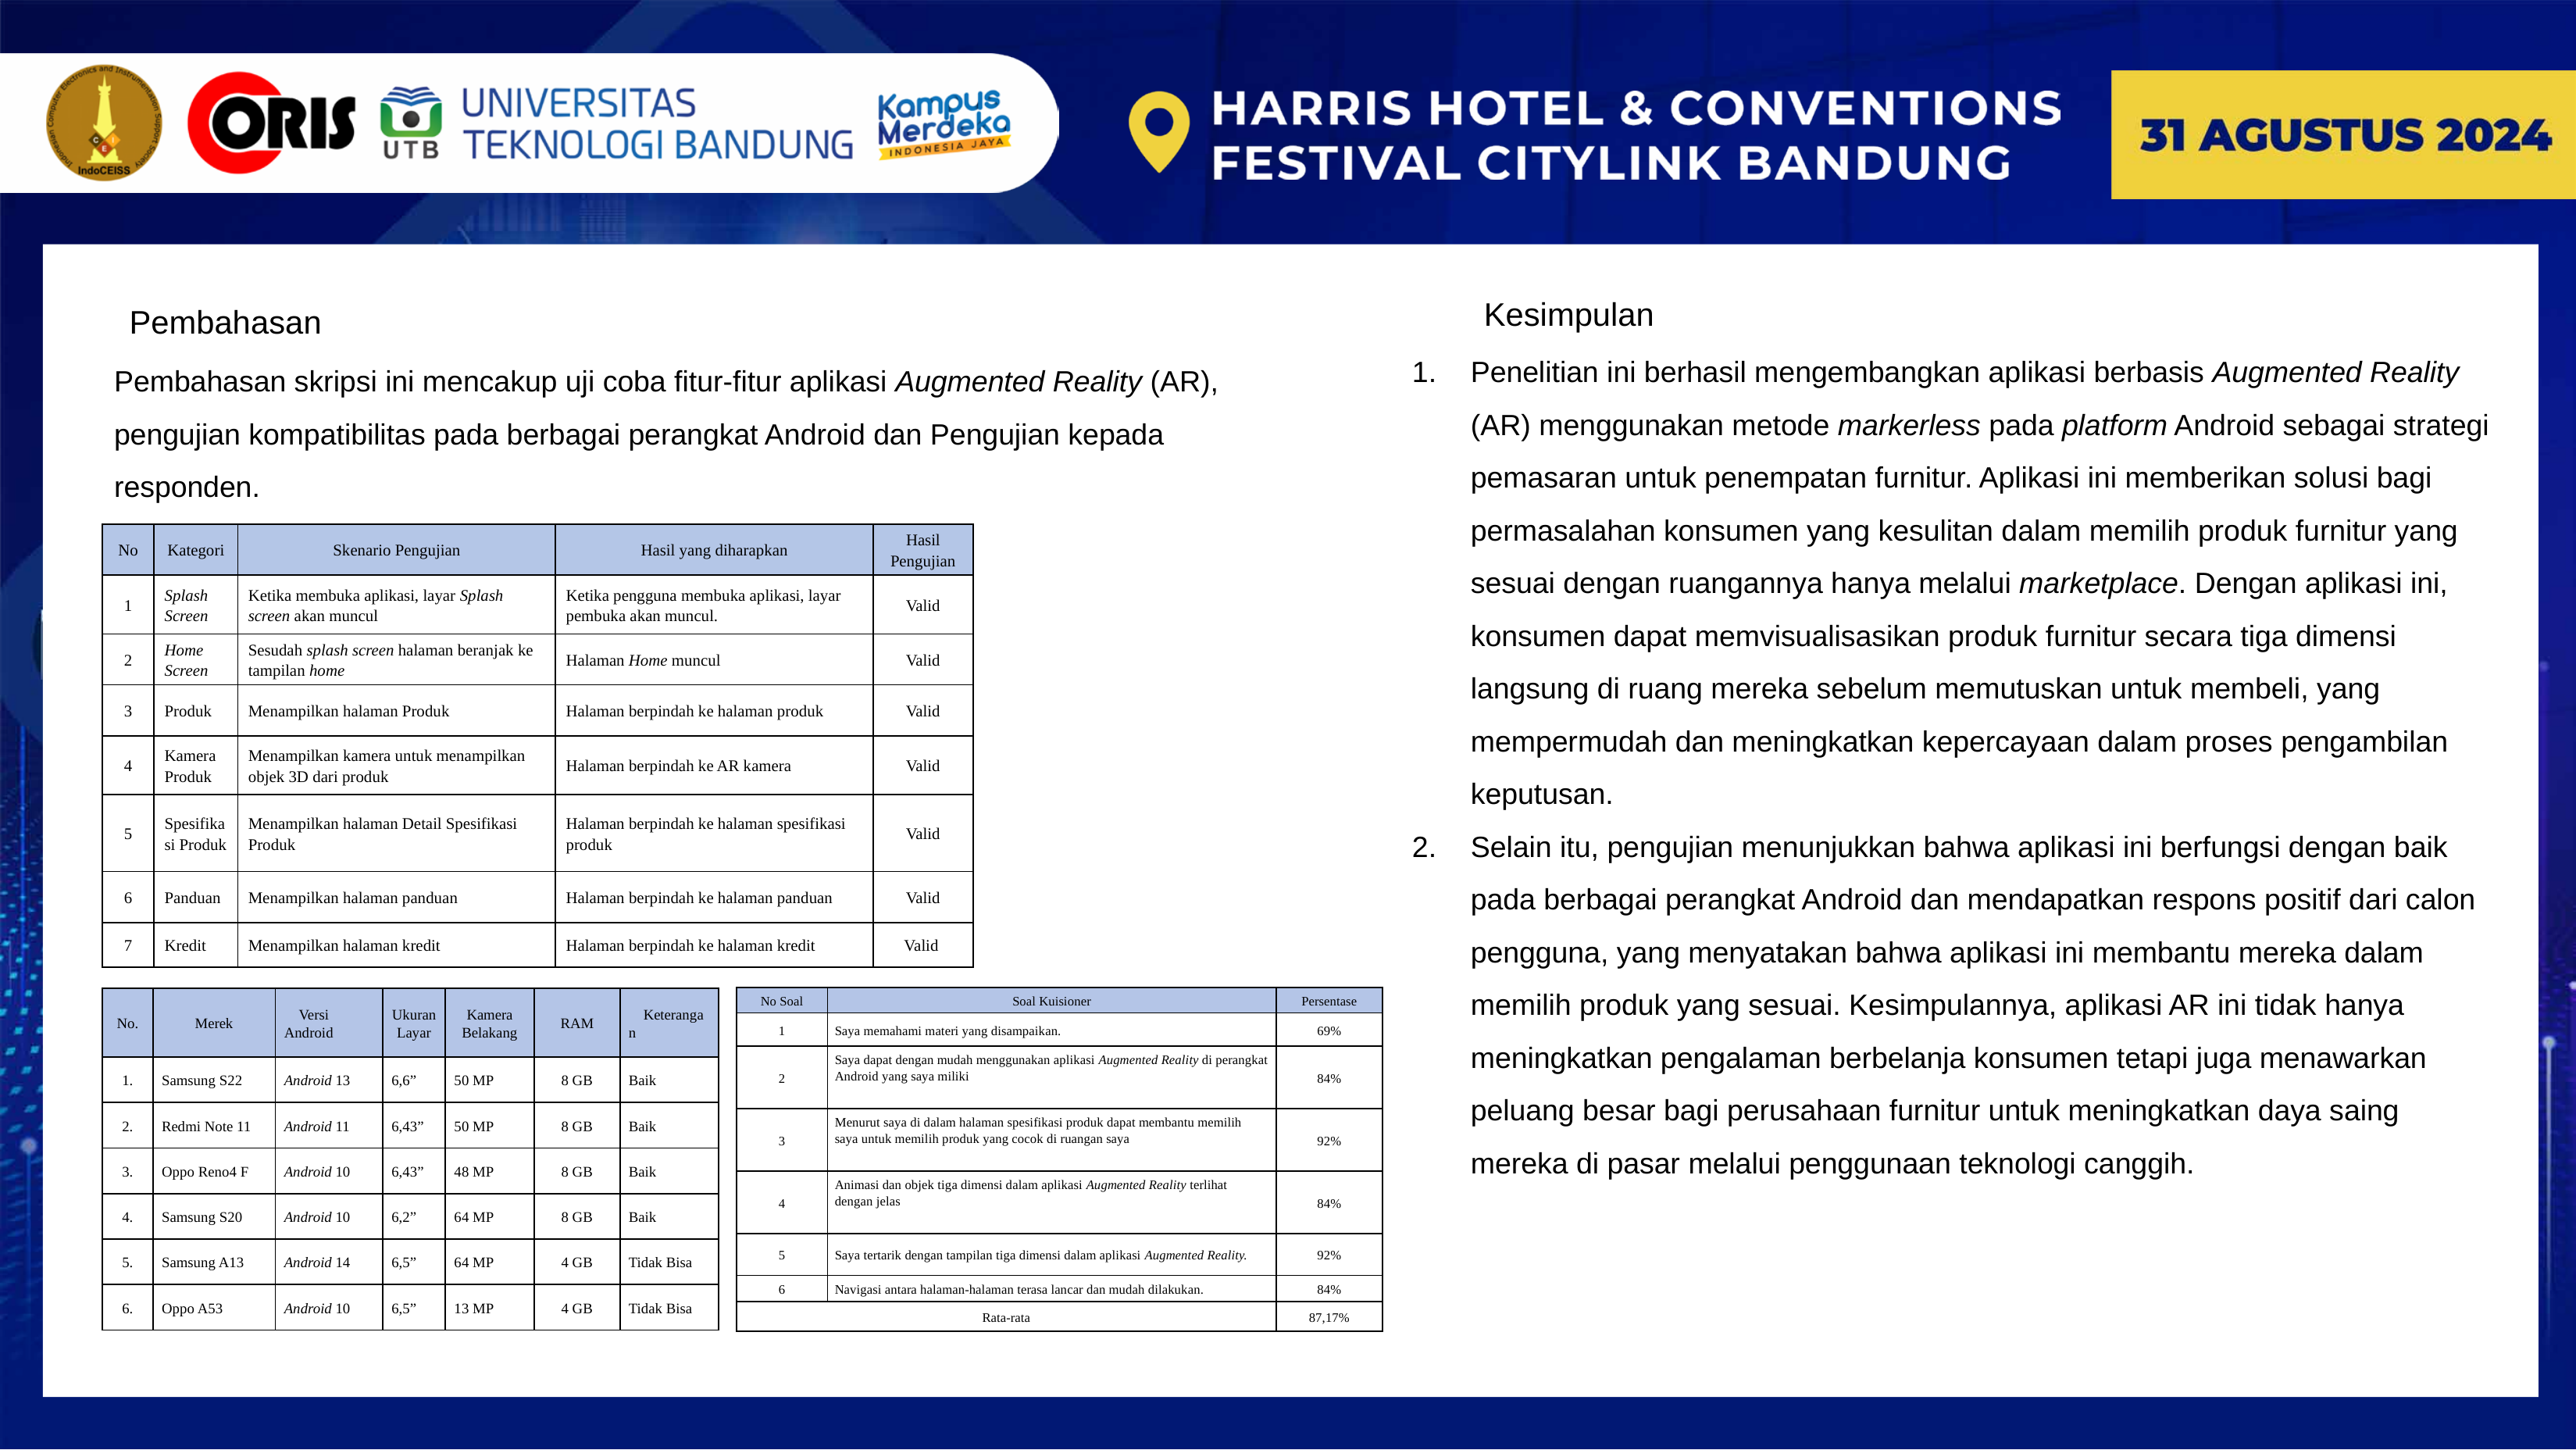

Kesimpulan
Pembahasan
Penelitian ini berhasil mengembangkan aplikasi berbasis Augmented Reality (AR) menggunakan metode markerless pada platform Android sebagai strategi pemasaran untuk penempatan furnitur. Aplikasi ini memberikan solusi bagi permasalahan konsumen yang kesulitan dalam memilih produk furnitur yang sesuai dengan ruangannya hanya melalui marketplace. Dengan aplikasi ini, konsumen dapat memvisualisasikan produk furnitur secara tiga dimensi langsung di ruang mereka sebelum memutuskan untuk membeli, yang mempermudah dan meningkatkan kepercayaan dalam proses pengambilan keputusan.
Selain itu, pengujian menunjukkan bahwa aplikasi ini berfungsi dengan baik pada berbagai perangkat Android dan mendapatkan respons positif dari calon pengguna, yang menyatakan bahwa aplikasi ini membantu mereka dalam memilih produk yang sesuai. Kesimpulannya, aplikasi AR ini tidak hanya meningkatkan pengalaman berbelanja konsumen tetapi juga menawarkan peluang besar bagi perusahaan furnitur untuk meningkatkan daya saing mereka di pasar melalui penggunaan teknologi canggih.
Pembahasan skripsi ini mencakup uji coba fitur-fitur aplikasi Augmented Reality (AR), pengujian kompatibilitas pada berbagai perangkat Android dan Pengujian kepada responden.
| No | Kategori | Skenario Pengujian | Hasil yang diharapkan | Hasil Pengujian |
| --- | --- | --- | --- | --- |
| 1 | Splash Screen | Ketika membuka aplikasi, layar Splash screen akan muncul | Ketika pengguna membuka aplikasi, layar pembuka akan muncul. | Valid |
| 2 | Home Screen | Sesudah splash screen halaman beranjak ke tampilan home | Halaman Home muncul | Valid |
| 3 | Produk | Menampilkan halaman Produk | Halaman berpindah ke halaman produk | Valid |
| 4 | Kamera Produk | Menampilkan kamera untuk menampilkan objek 3D dari produk | Halaman berpindah ke AR kamera | Valid |
| 5 | Spesifikasi Produk | Menampilkan halaman Detail Spesifikasi Produk | Halaman berpindah ke halaman spesifikasi produk | Valid |
| 6 | Panduan | Menampilkan halaman panduan | Halaman berpindah ke halaman panduan | Valid |
| 7 | Kredit | Menampilkan halaman kredit | Halaman berpindah ke halaman kredit | Valid |
| No Soal | Soal Kuisioner | Persentase |
| --- | --- | --- |
| 1 | Saya memahami materi yang disampaikan. | 69% |
| 2 | Saya dapat dengan mudah menggunakan aplikasi Augmented Reality di perangkat Android yang saya miliki | 84% |
|  |  |  |
| 3 | Menurut saya di dalam halaman spesifikasi produk dapat membantu memilih saya untuk memilih produk yang cocok di ruangan saya | 92% |
|  |  |  |
| 4 | Animasi dan objek tiga dimensi dalam aplikasi Augmented Reality terlihat dengan jelas | 84% |
|  |  |  |
| 5 | Saya tertarik dengan tampilan tiga dimensi dalam aplikasi Augmented Reality. | 92% |
| 6 | Navigasi antara halaman-halaman terasa lancar dan mudah dilakukan. | 84% |
| Rata-rata |  | 87,17% |
| No. | Merek | Versi Android | Ukuran Layar | Kamera Belakang | RAM | Keterangan |
| --- | --- | --- | --- | --- | --- | --- |
| 1. | Samsung S22 | Android 13 | 6,6” | 50 MP | 8 GB | Baik |
| 2. | Redmi Note 11 | Android 11 | 6,43” | 50 MP | 8 GB | Baik |
| 3. | Oppo Reno4 F | Android 10 | 6,43” | 48 MP | 8 GB | Baik |
| 4. | Samsung S20 | Android 10 | 6,2” | 64 MP | 8 GB | Baik |
| 5. | Samsung A13 | Android 14 | 6,5” | 64 MP | 4 GB | Tidak Bisa |
| 6. | Oppo A53 | Android 10 | 6,5” | 13 MP | 4 GB | Tidak Bisa |